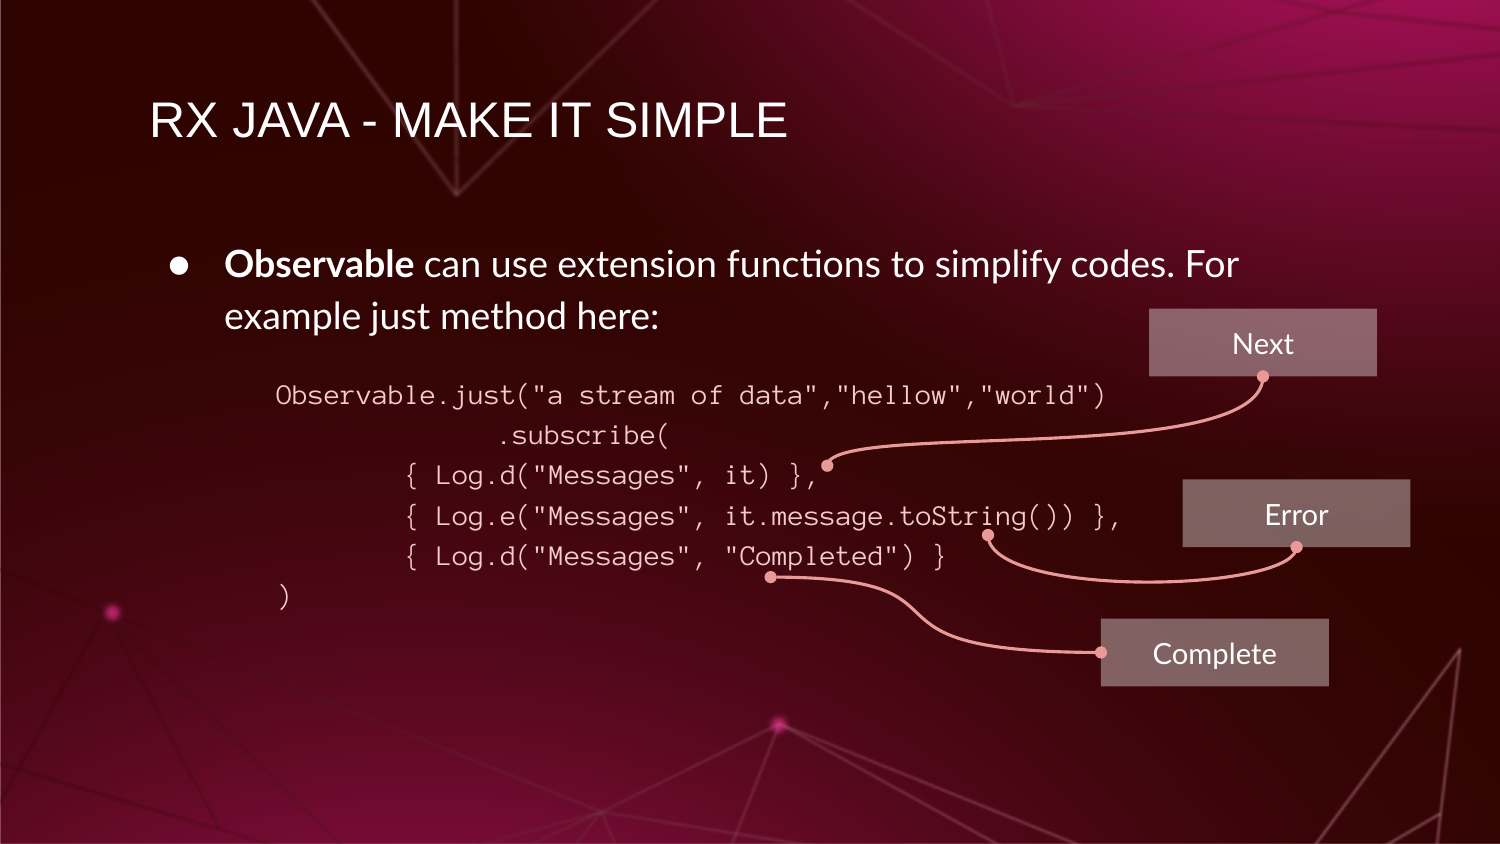

# RX JAVA - MAKE IT SIMPLE
Observable can use extension functions to simplify codes. For example just method here:
        Observable.just("a stream of data","hellow","world")
		   .subscribe(
                { Log.d("Messages", it) },
                { Log.e("Messages", it.message.toString()) },
                { Log.d("Messages", "Completed") }
        )

Next
Error
Complete